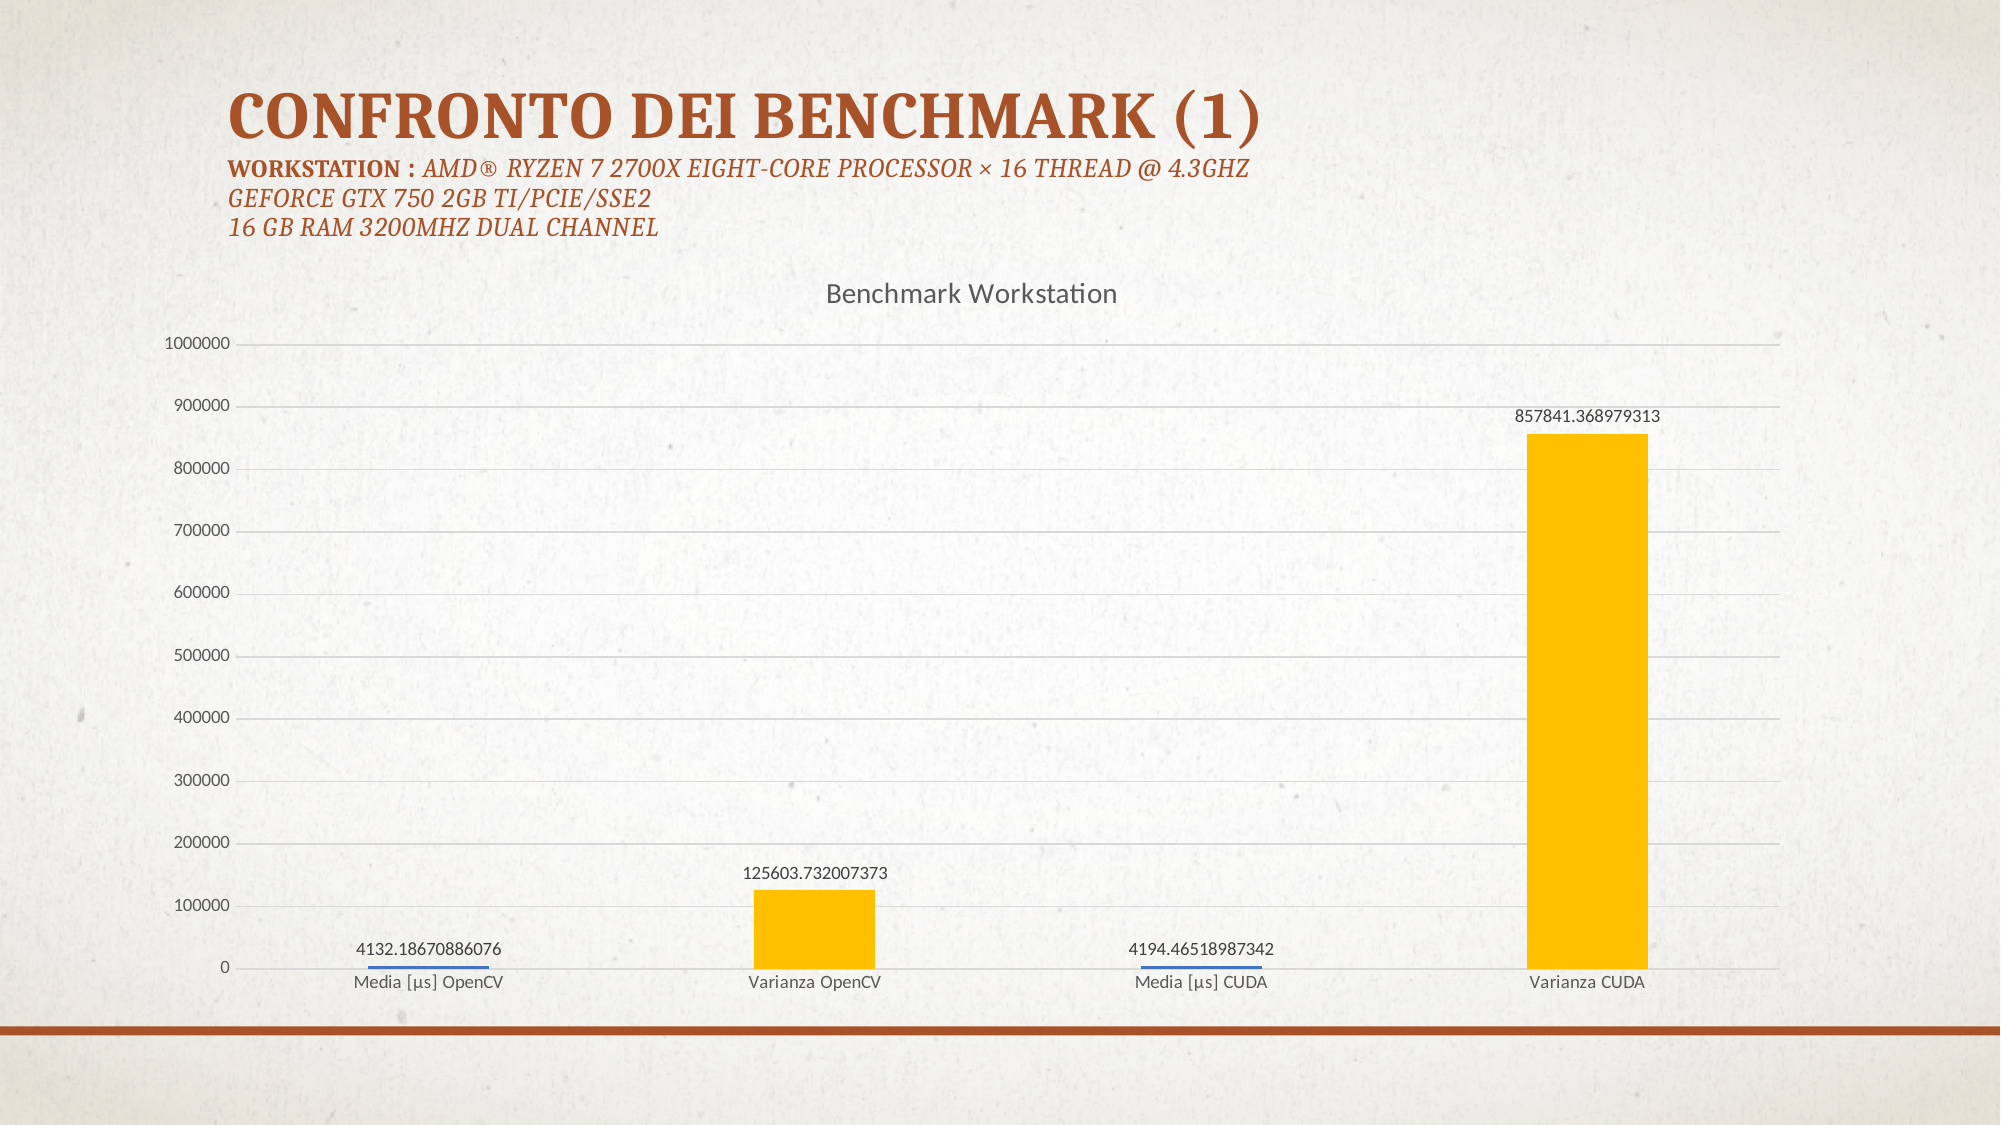

# Confronto dei benchmark (1) workstation : AMD® Ryzen 7 2700x eight-core processor × 16 thread @ 4.3GHz GeForce GTX 750 2GB Ti/PCIe/SSE2 16 GB Ram 3200Mhz dual channel

### Chart: Benchmark Workstation

| Category |  |
|---|---|
| Media [µs] OpenCV | 4132.18670886076 |
| Varianza OpenCV | 125603.73200737344 |
| Media [µs] CUDA | 4194.465189873417 |
| Varianza CUDA | 857841.3689793126 |